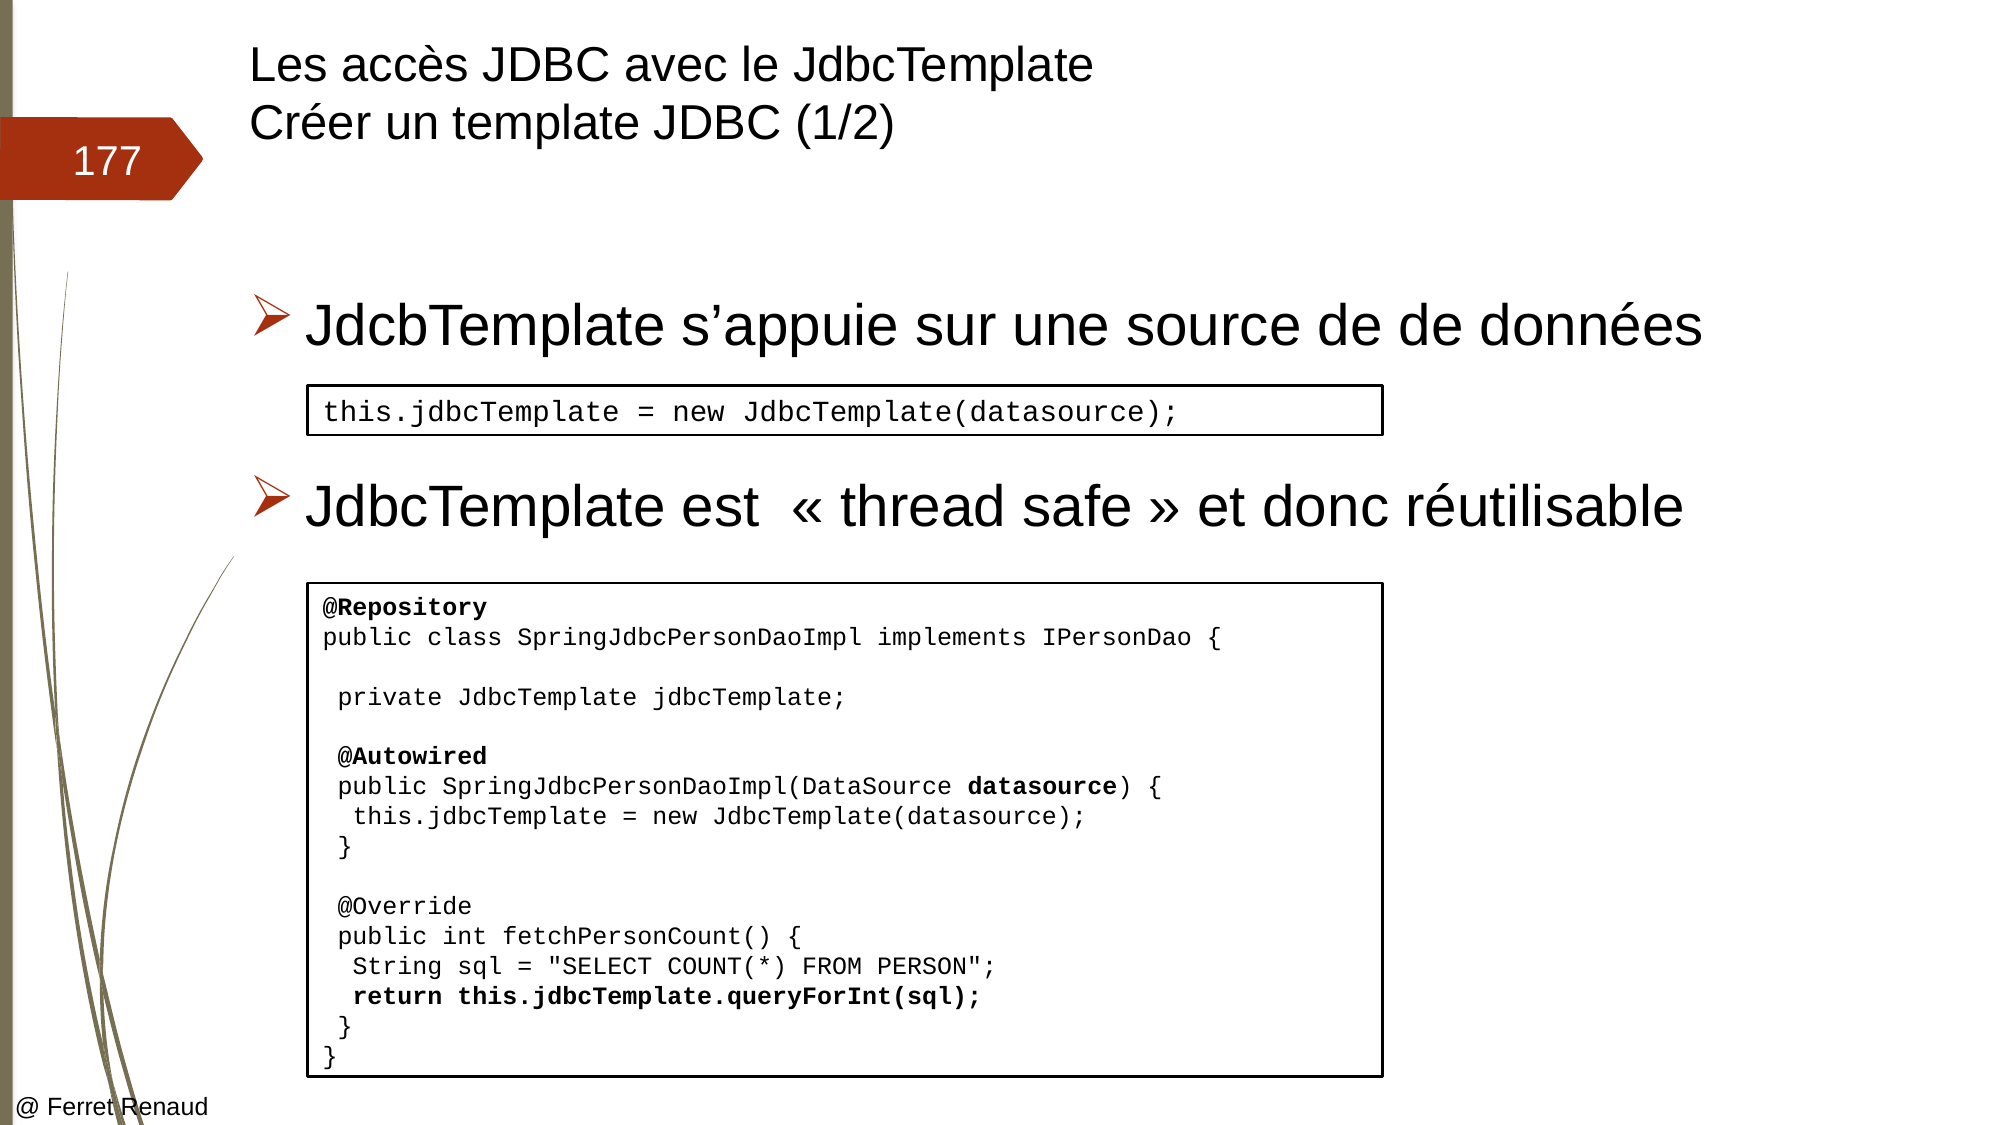

# Les accès JDBC avec le JdbcTemplate Créer un template JDBC (1/2)
177
JdcbTemplate s’appuie sur une source de de données

JdbcTemplate est  « thread safe » et donc réutilisable
this.jdbcTemplate = new JdbcTemplate(datasource);
@Repository
public class SpringJdbcPersonDaoImpl implements IPersonDao {

 private JdbcTemplate jdbcTemplate;

 @Autowired
 public SpringJdbcPersonDaoImpl(DataSource datasource) {
  this.jdbcTemplate = new JdbcTemplate(datasource);
 }

 @Override
 public int fetchPersonCount() {
  String sql = "SELECT COUNT(*) FROM PERSON";
  return this.jdbcTemplate.queryForInt(sql);
 }
}
@ Ferret Renaud